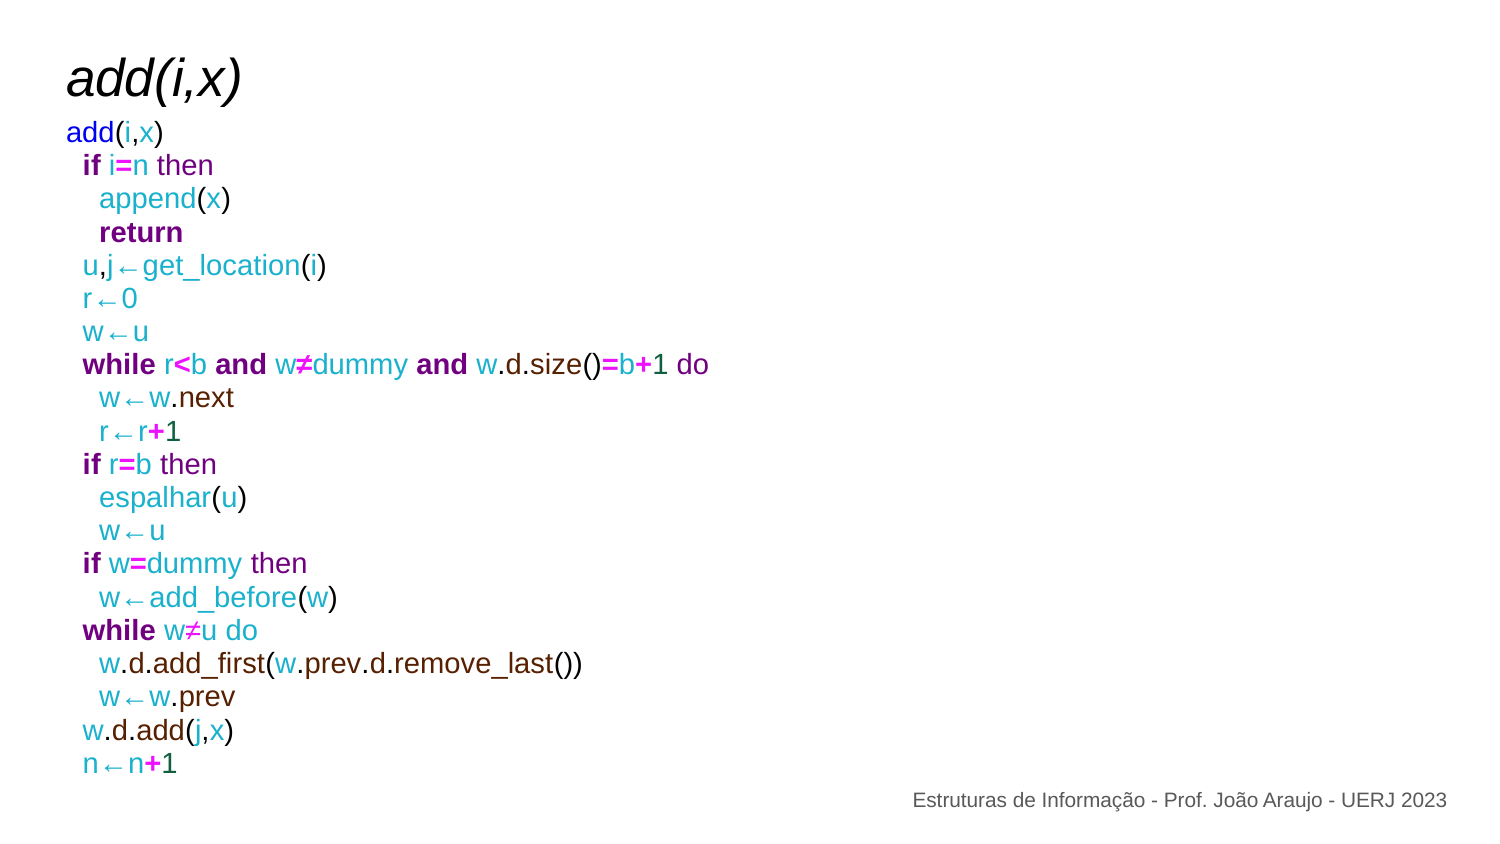

# add(i,x)
add(i,x)
  if i=n then
    append(x)
    return
  u,j←get_location(i)
  r←0
  w←u
  while r<b and w≠dummy and w.d.size()=b+1 do
    w←w.next
    r←r+1
  if r=b then
    espalhar(u)
    w←u
  if w=dummy then
    w←add_before(w)
  while w≠u do
    w.d.add_first(w.prev.d.remove_last())
    w←w.prev
  w.d.add(j,x)
  n←n+1